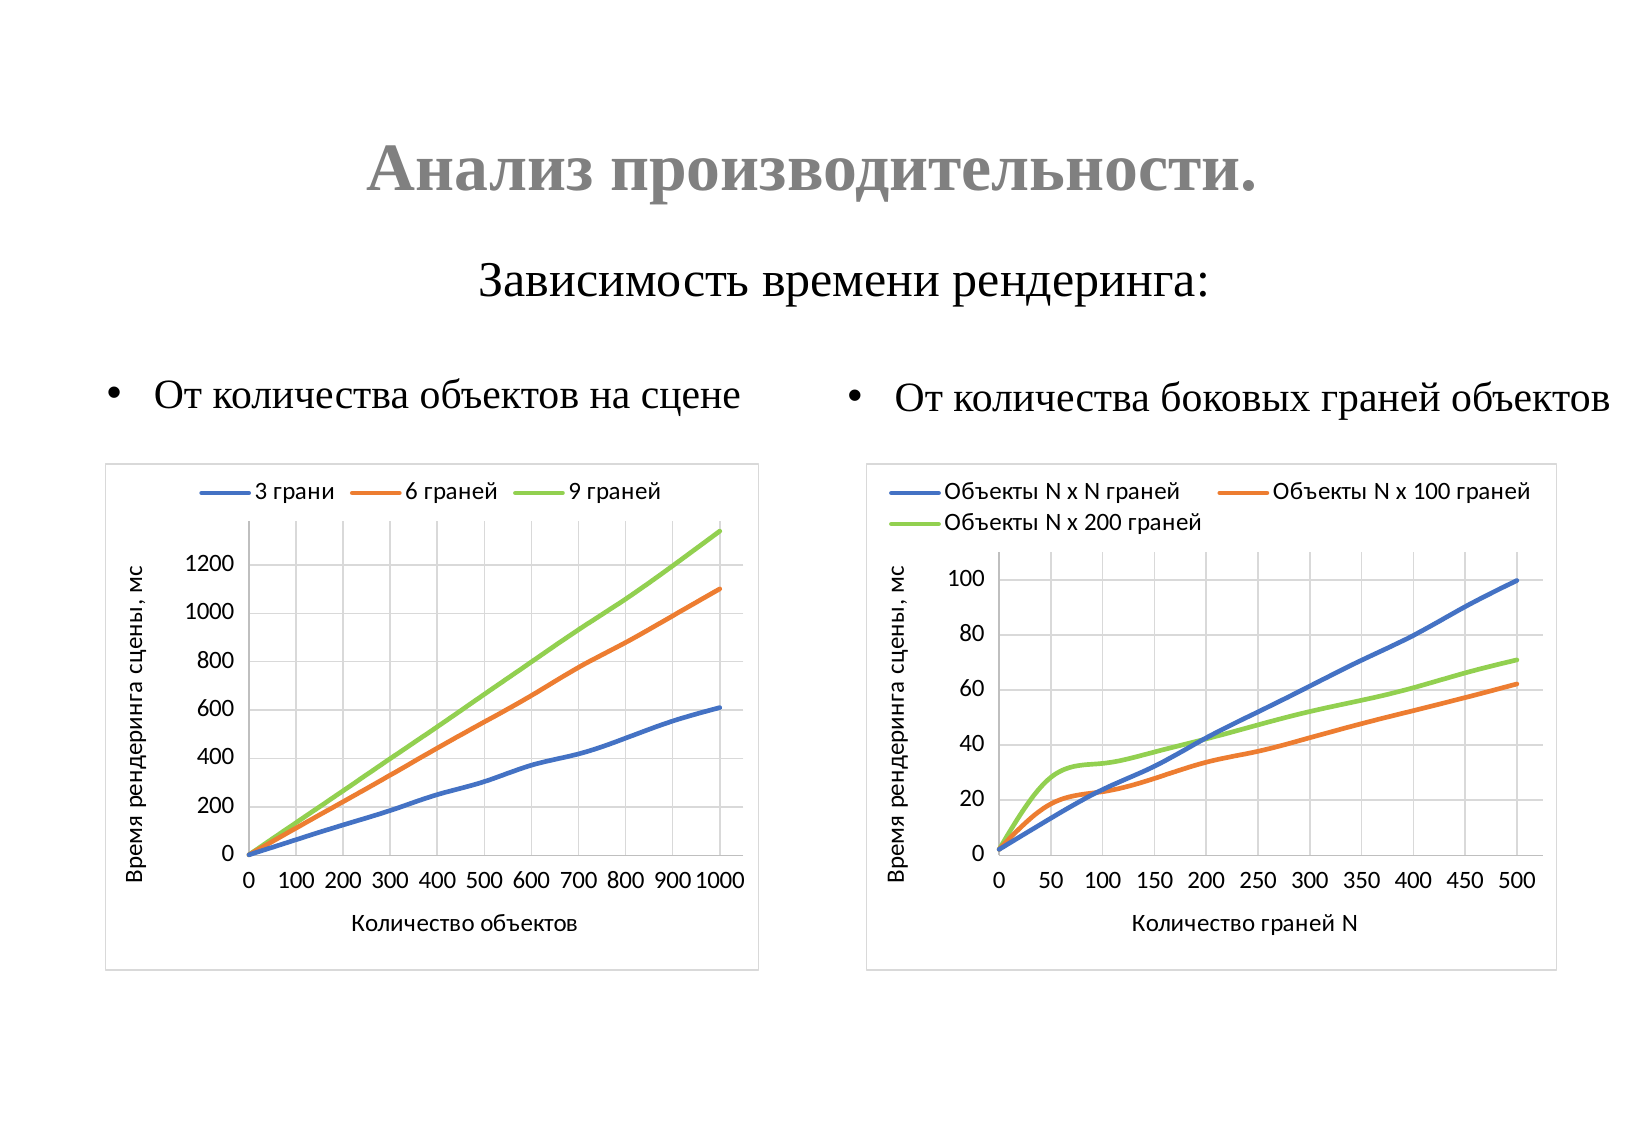

# Анализ производительности.
Зависимость времени рендеринга:
От количества объектов на сцене
От количества боковых граней объектов

### Chart

| Category | 3 грани | 6 граней | 9 граней |
|---|---|---|---|

### Chart

| Category | Объекты N x N граней | Объекты N x 100 граней | Объекты N x 200 граней |
|---|---|---|---|